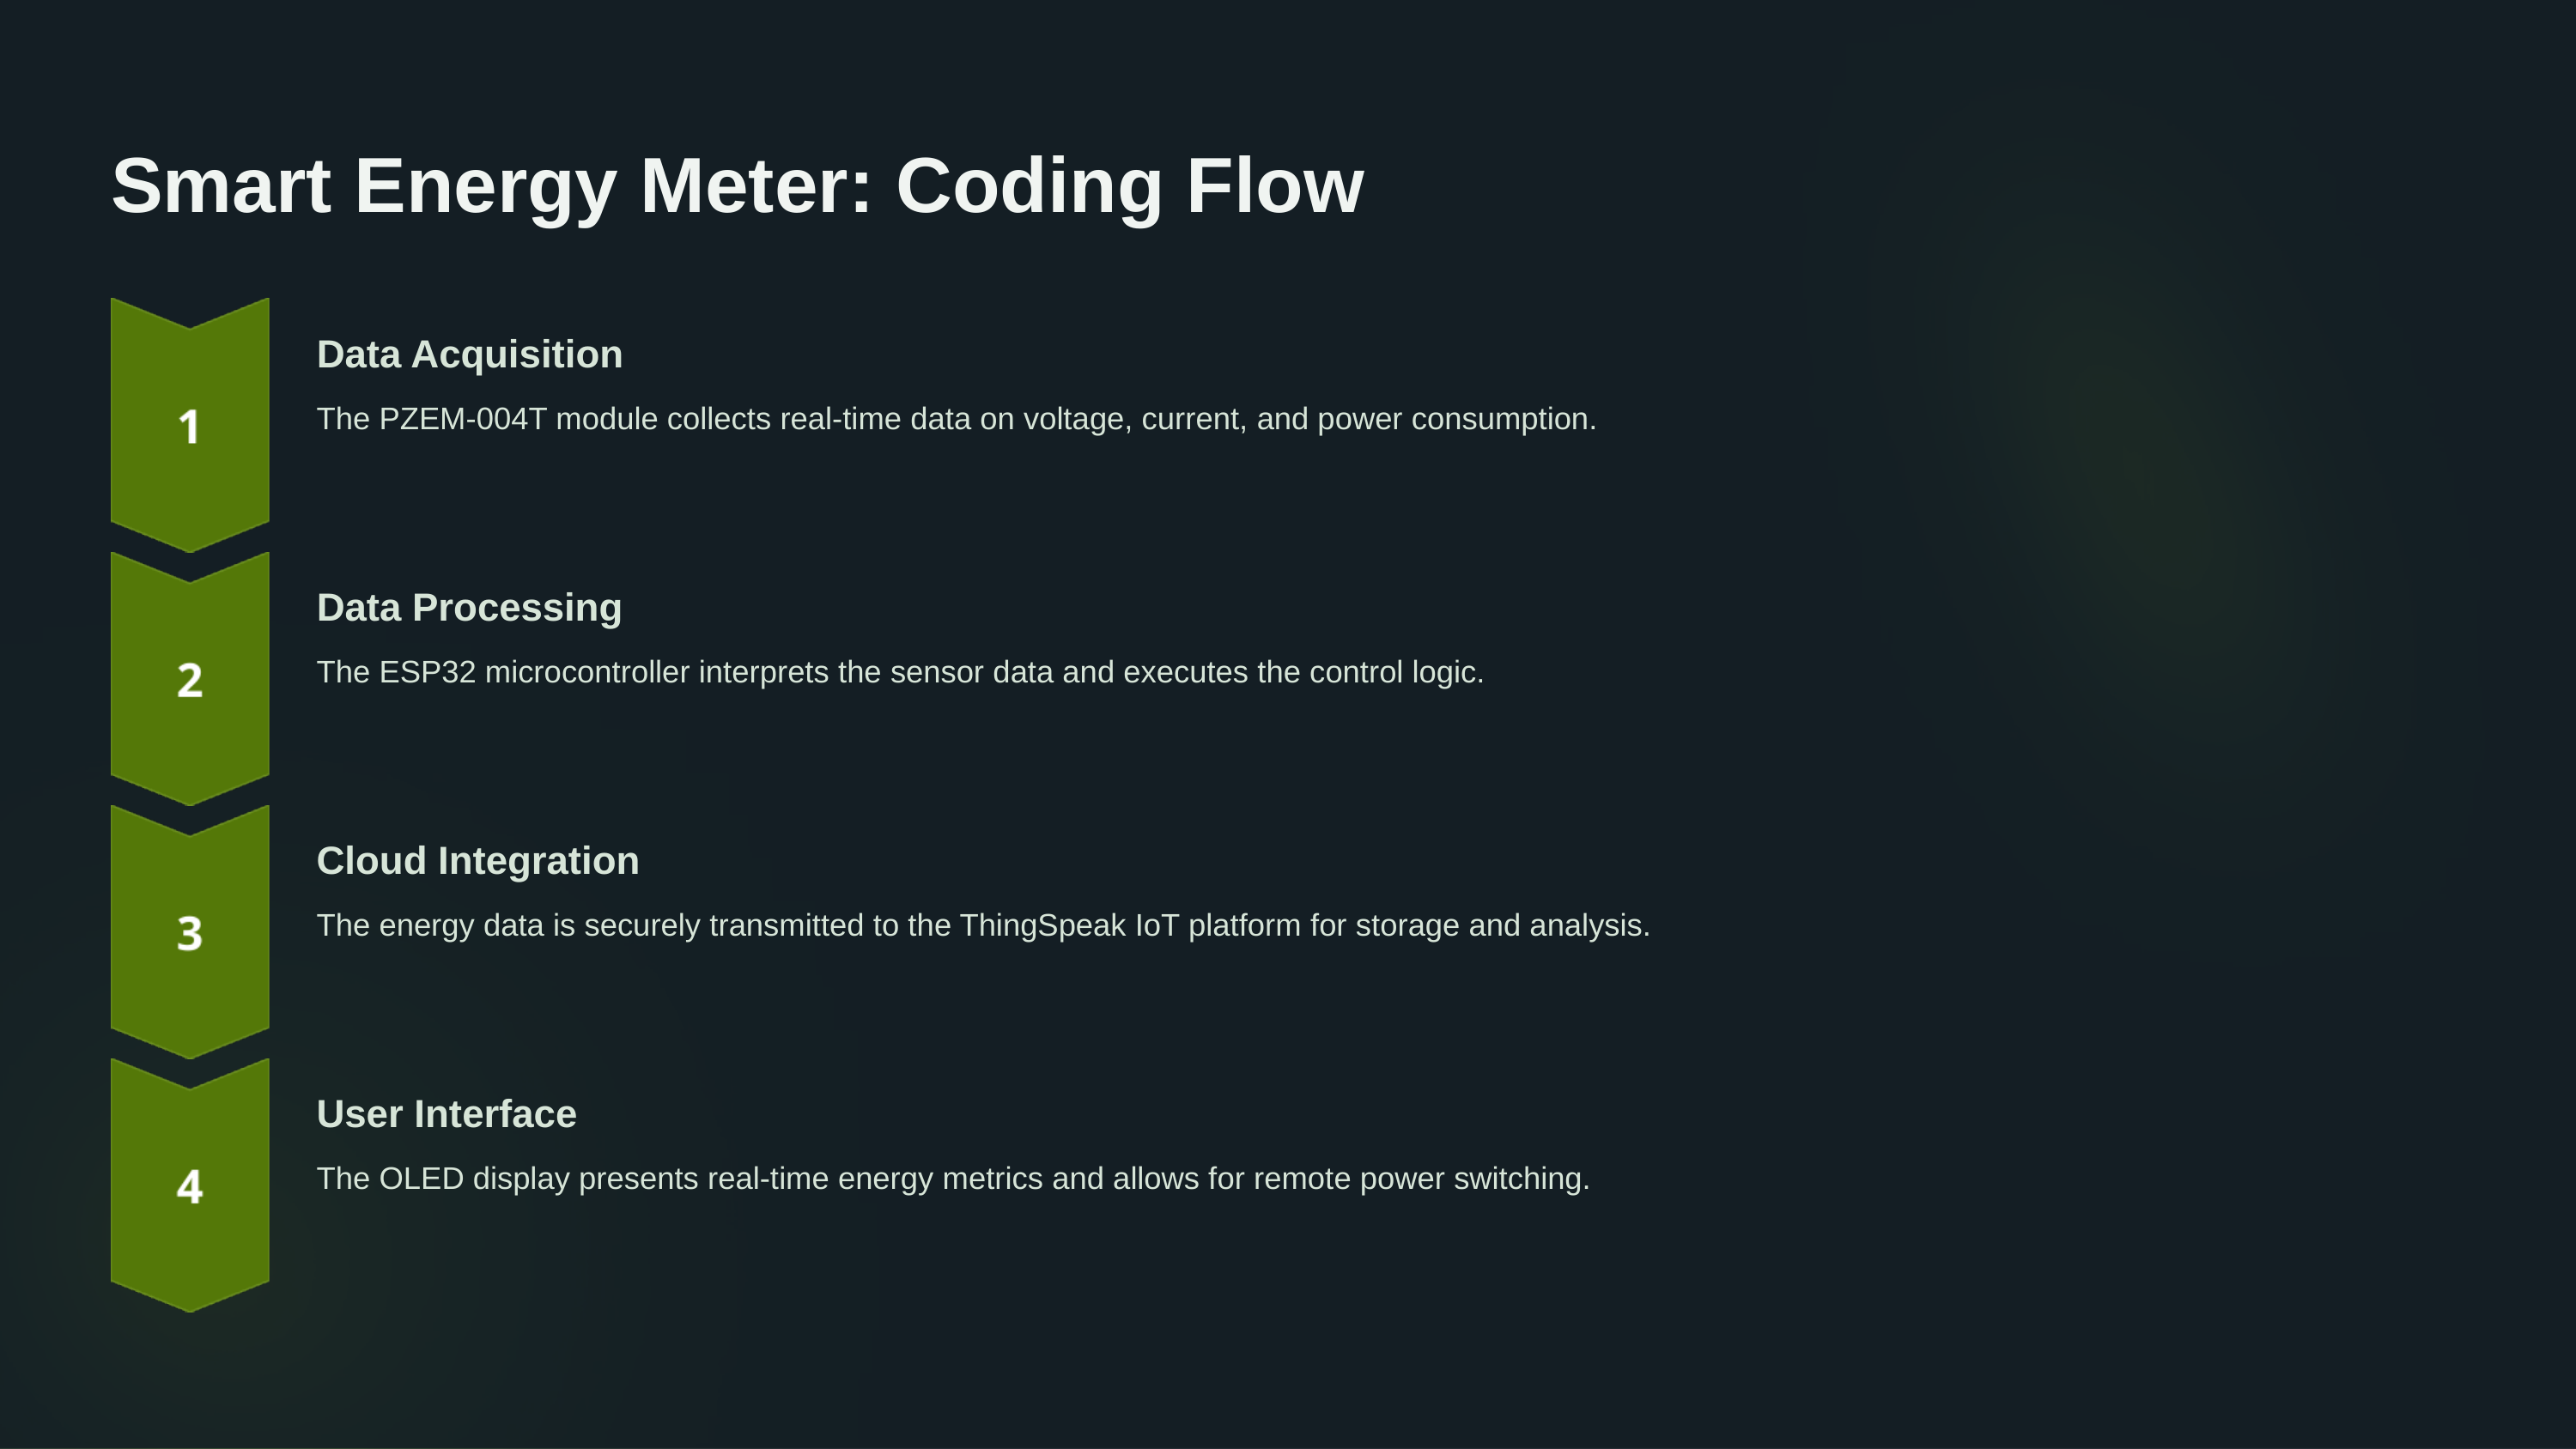

Smart Energy Meter: Coding Flow

Data Acquisition
The PZEM-004T module collects real-time data on voltage, current, and power consumption.

Data Processing
The ESP32 microcontroller interprets the sensor data and executes the control logic.

Cloud Integration
The energy data is securely transmitted to the ThingSpeak IoT platform for storage and analysis.

User Interface
The OLED display presents real-time energy metrics and allows for remote power switching.